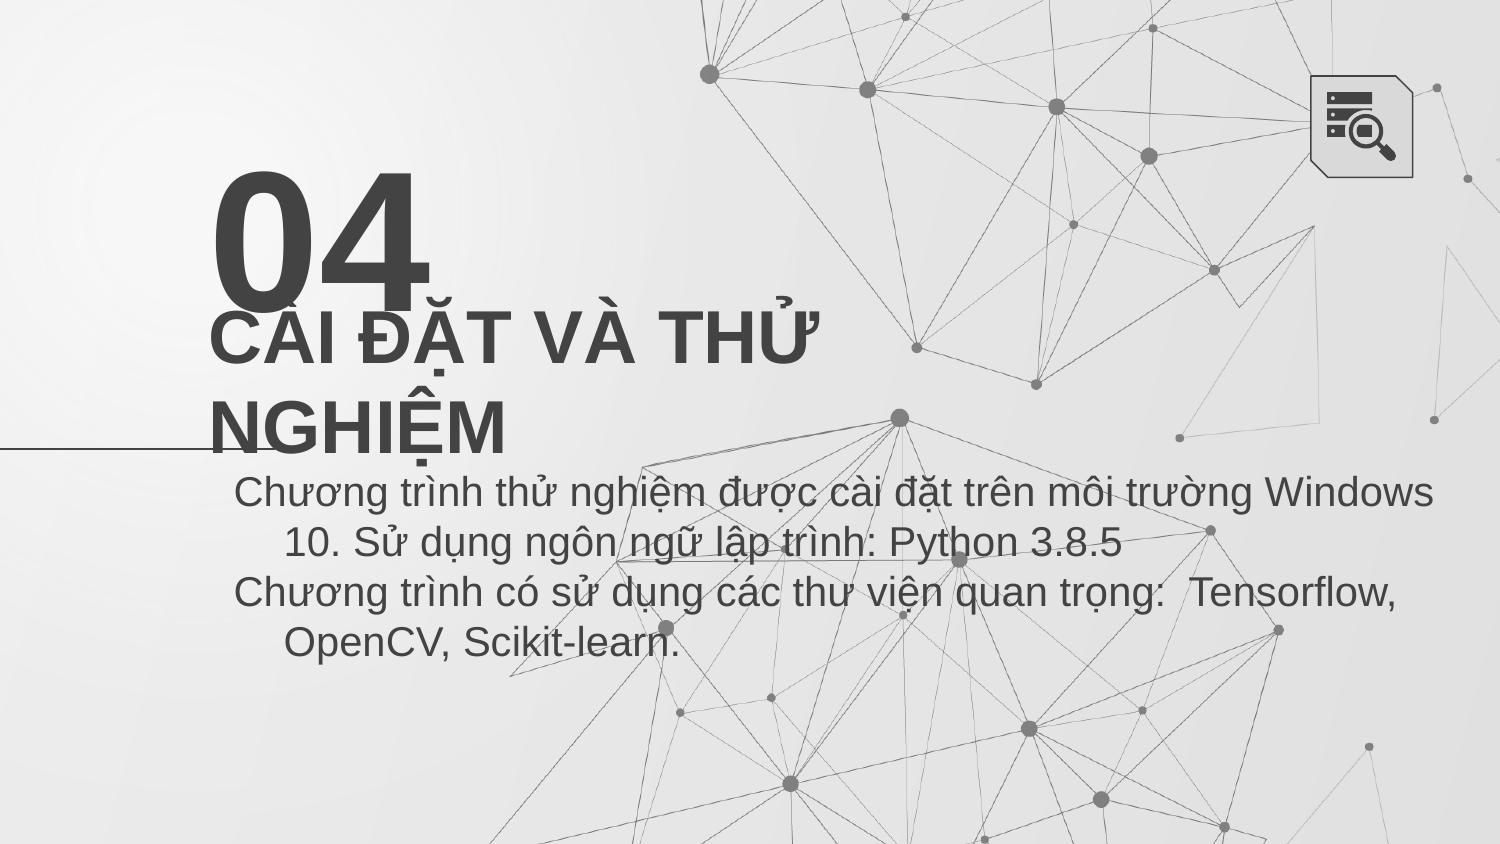

04
# CÀI ĐẶT VÀ THỬ NGHIỆM
Chương trình thử nghiệm được cài đặt trên môi trường Windows 10. Sử dụng ngôn ngữ lập trình: Python 3.8.5
Chương trình có sử dụng các thư viện quan trọng:  Tensorflow, OpenCV, Scikit-learn.